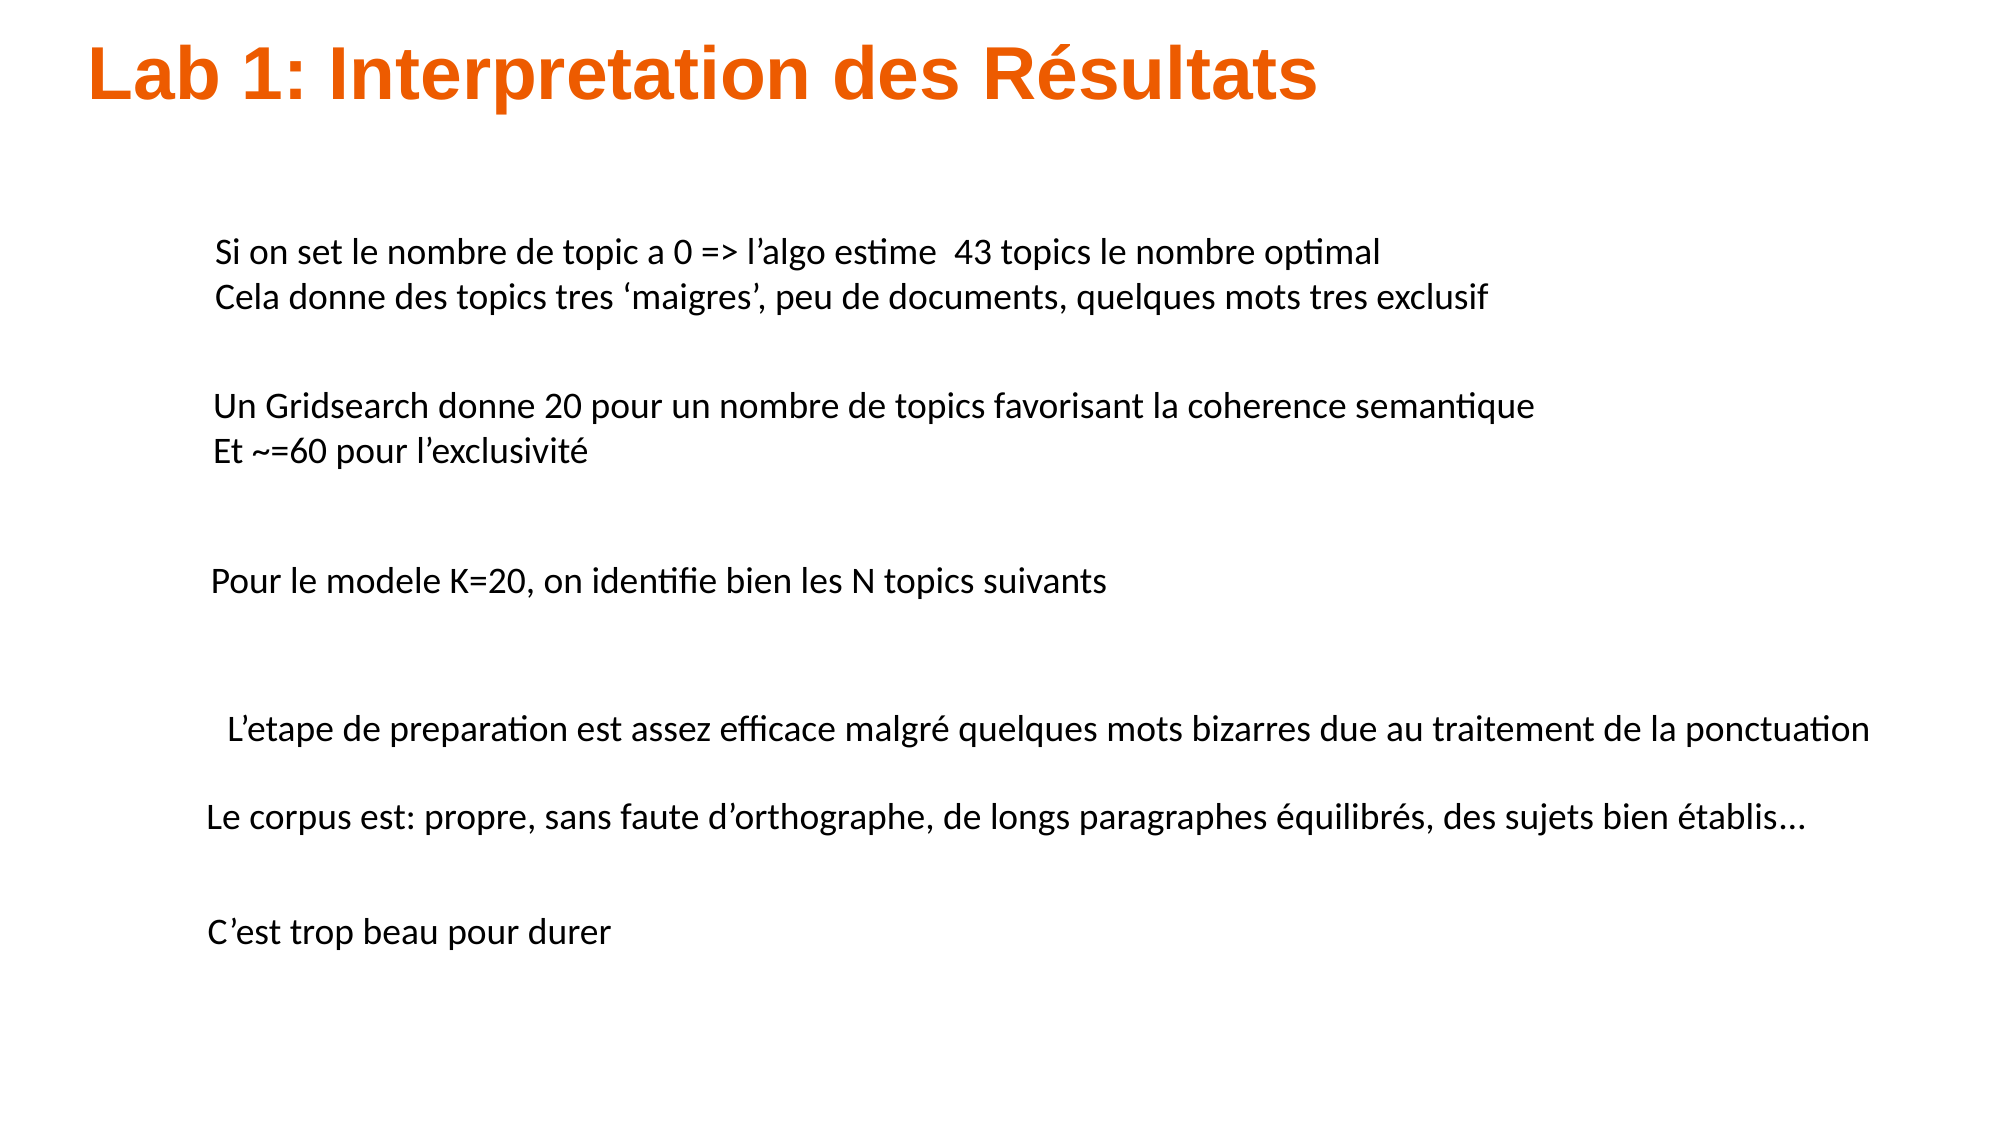

Lab 1: Interpretation des Résultats
Si on set le nombre de topic a 0 => l’algo estime  43 topics le nombre optimal
Cela donne des topics tres ‘maigres’, peu de documents, quelques mots tres exclusif
Un Gridsearch donne 20 pour un nombre de topics favorisant la coherence semantique
Et ~=60 pour l’exclusivité
Pour le modele K=20, on identifie bien les N topics suivants
L’etape de preparation est assez efficace malgré quelques mots bizarres due au traitement de la ponctuation
Le corpus est: propre, sans faute d’orthographe, de longs paragraphes équilibrés, des sujets bien établis…
C’est trop beau pour durer